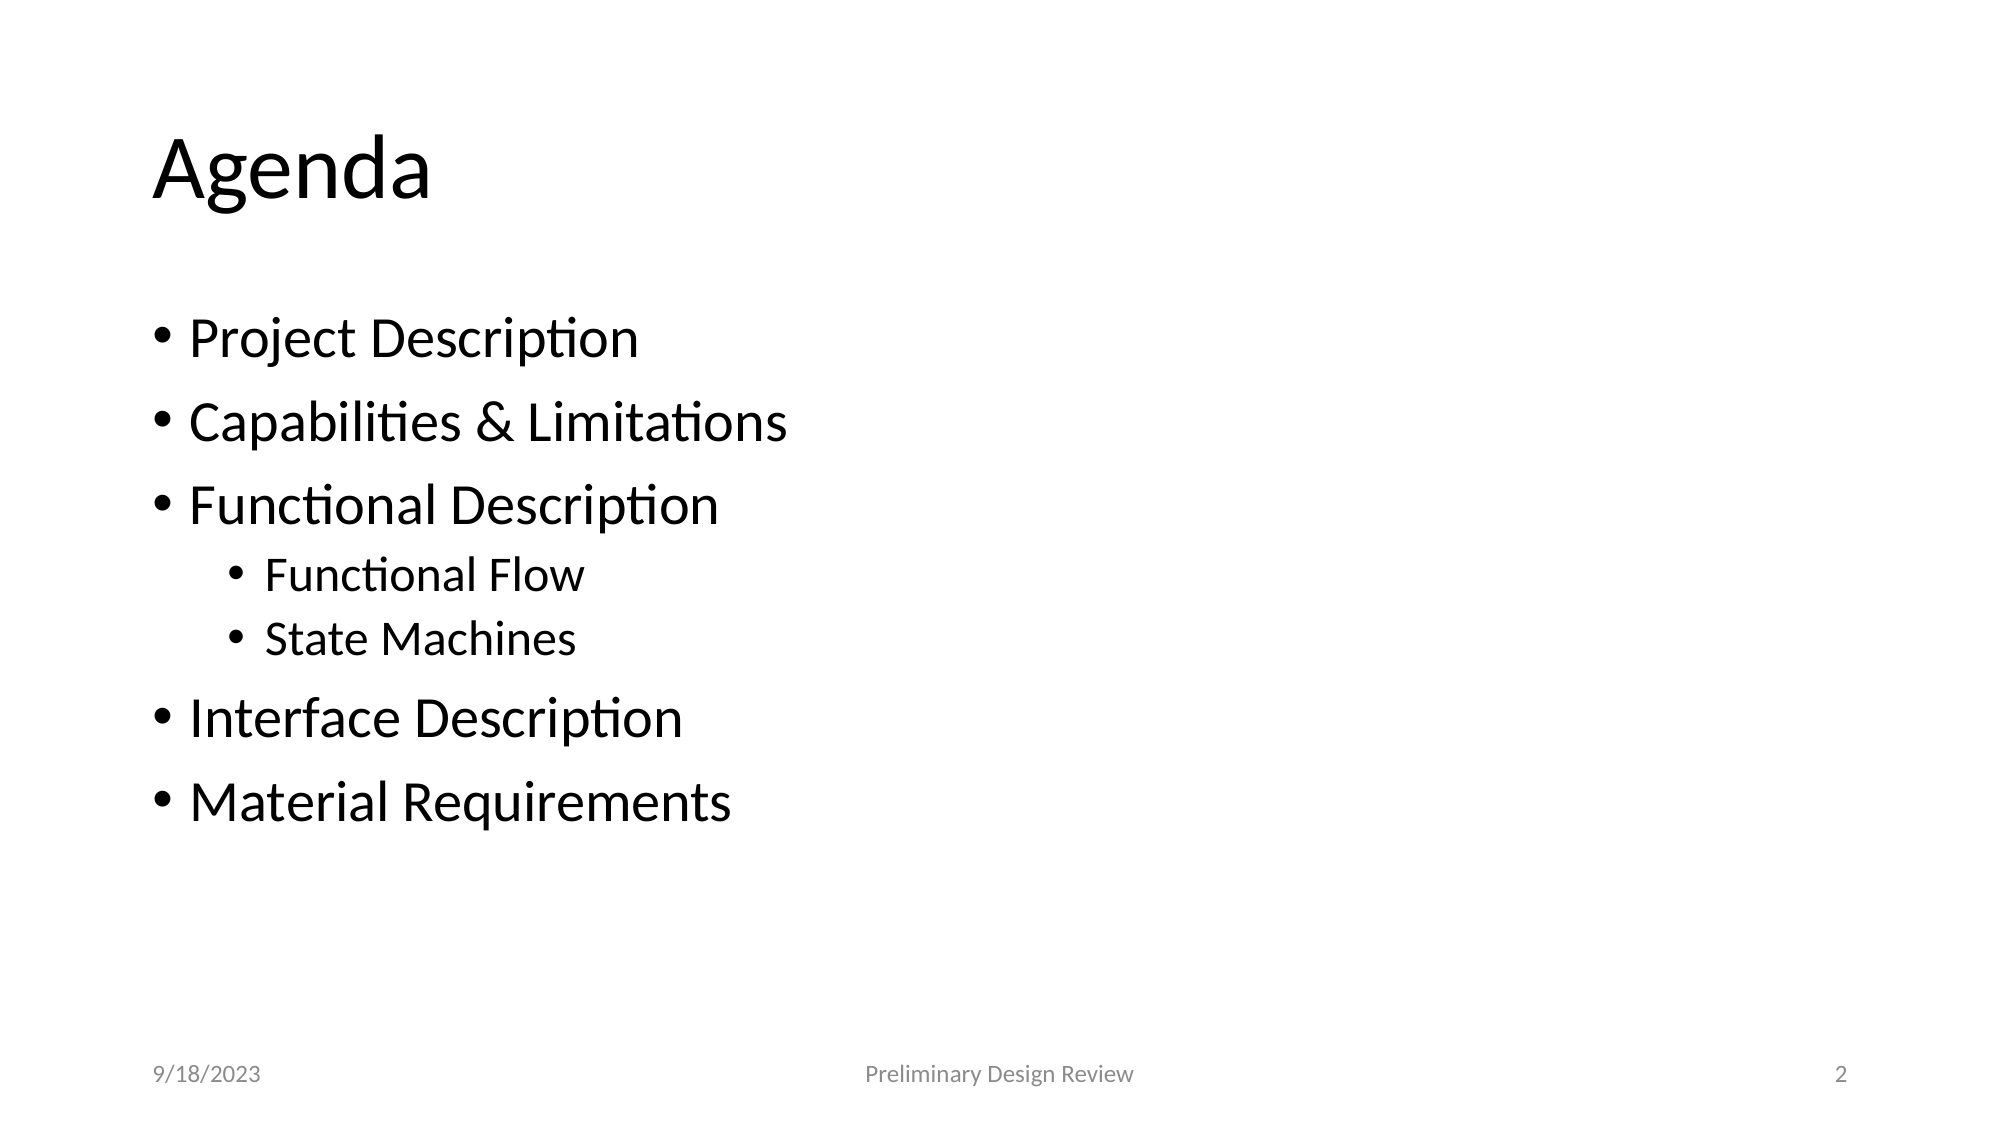

# Agenda
Project Description
Capabilities & Limitations
Functional Description
Functional Flow
State Machines
Interface Description
Material Requirements
9/18/2023
Preliminary Design Review
2